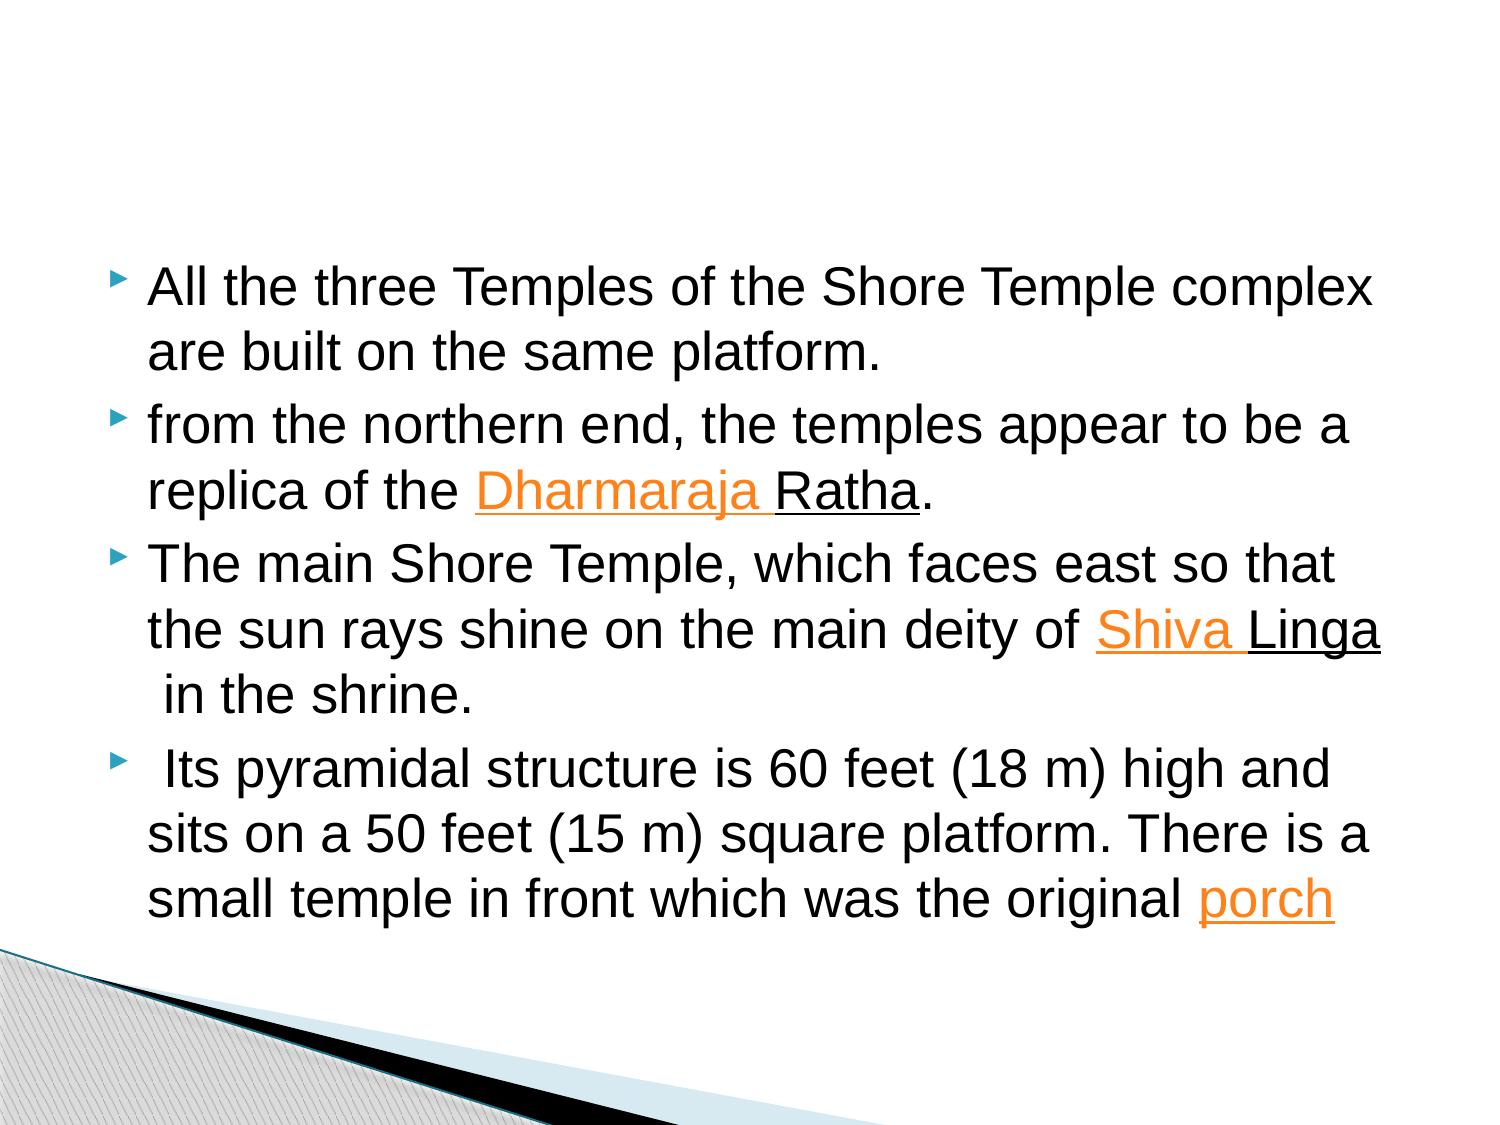

#
All the three Temples of the Shore Temple complex are built on the same platform.
from the northern end, the temples appear to be a replica of the Dharmaraja Ratha.
The main Shore Temple, which faces east so that the sun rays shine on the main deity of Shiva Linga in the shrine.
 Its pyramidal structure is 60 feet (18 m) high and sits on a 50 feet (15 m) square platform. There is a small temple in front which was the original porch